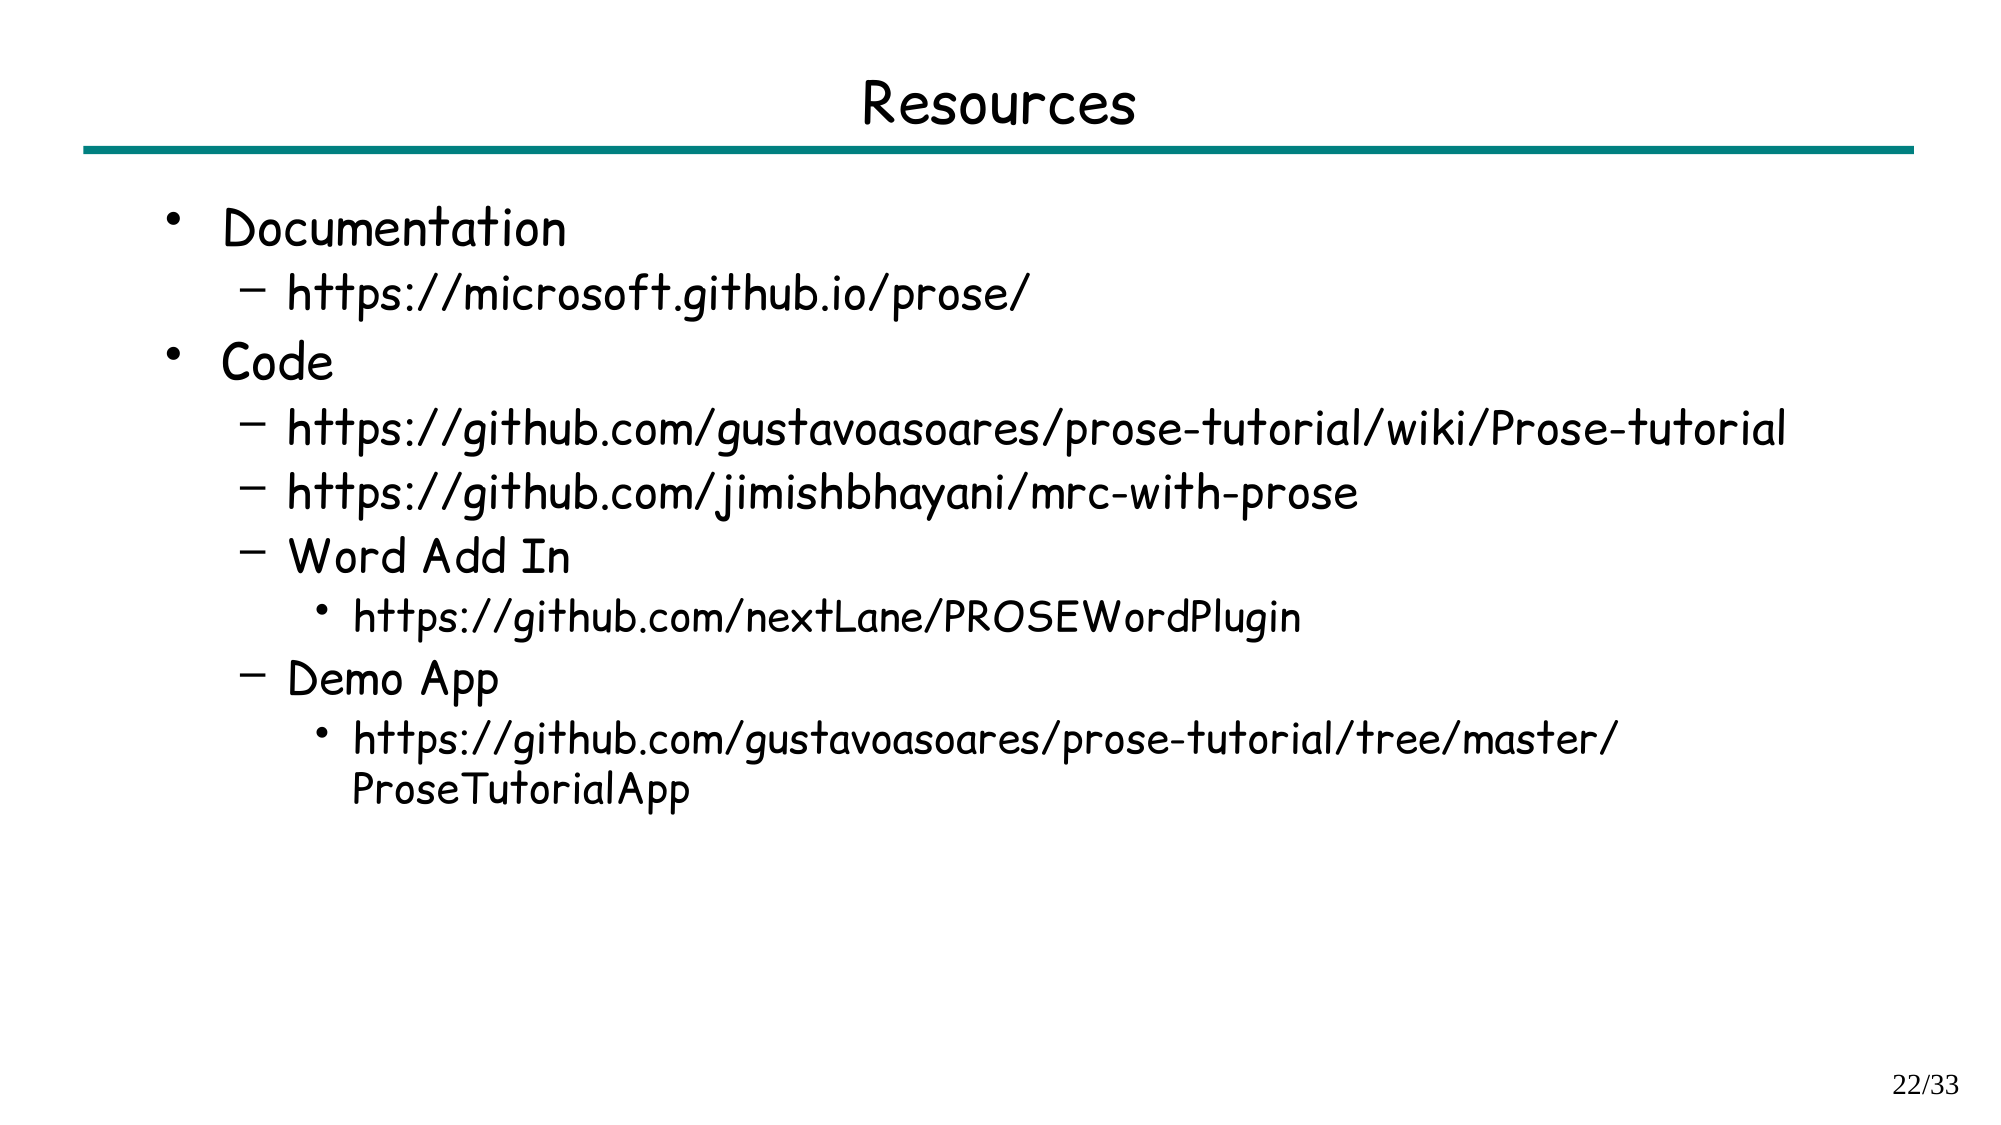

# Resources
Documentation
https://microsoft.github.io/prose/
Code
https://github.com/gustavoasoares/prose-tutorial/wiki/Prose-tutorial
https://github.com/jimishbhayani/mrc-with-prose
Word Add In
https://github.com/nextLane/PROSEWordPlugin
Demo App
https://github.com/gustavoasoares/prose-tutorial/tree/master/ProseTutorialApp
22/33